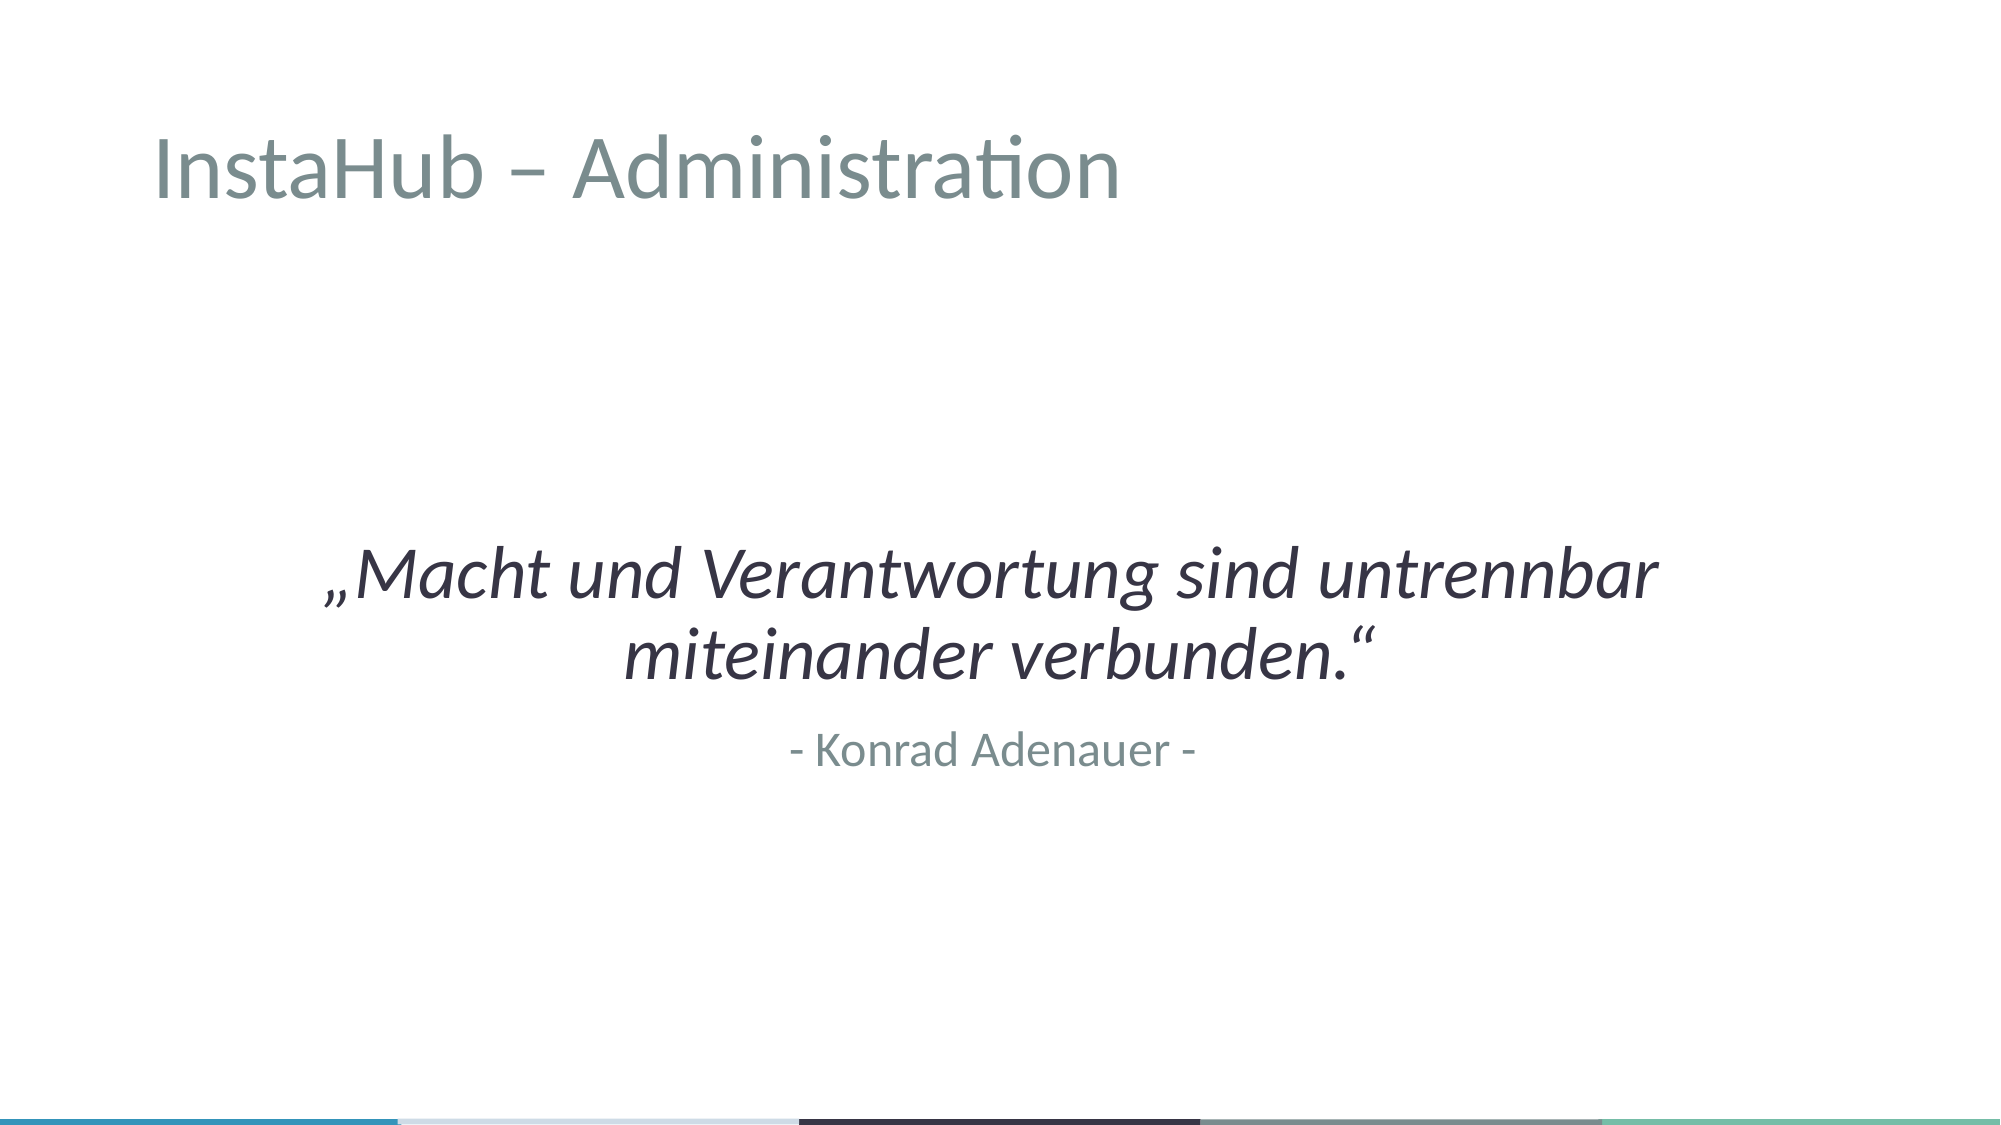

# InstaHub – Administration
„Macht und Verantwortung sind untrennbar
miteinander verbunden.“
- Konrad Adenauer -